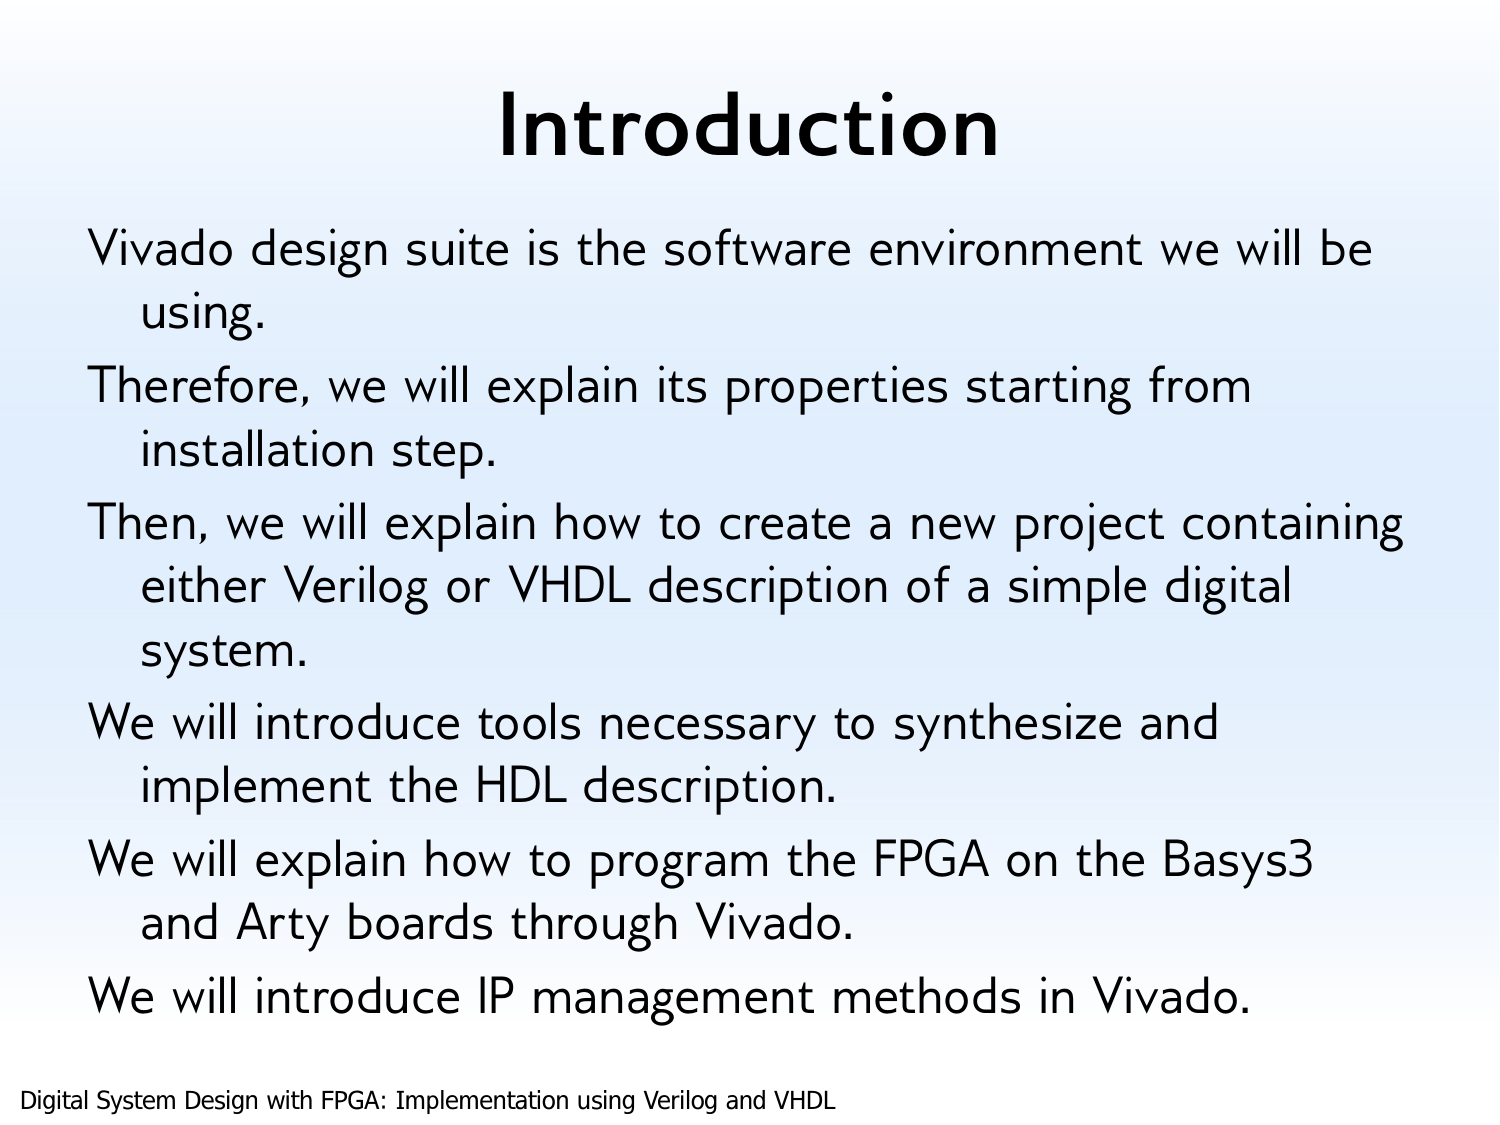

# Introduction
Vivado design suite is the software environment we will be using.
Therefore, we will explain its properties starting from installation step.
Then, we will explain how to create a new project containing either Verilog or VHDL description of a simple digital system.
We will introduce tools necessary to synthesize and implement the HDL description.
We will explain how to program the FPGA on the Basys3 and Arty boards through Vivado.
We will introduce IP management methods in Vivado.